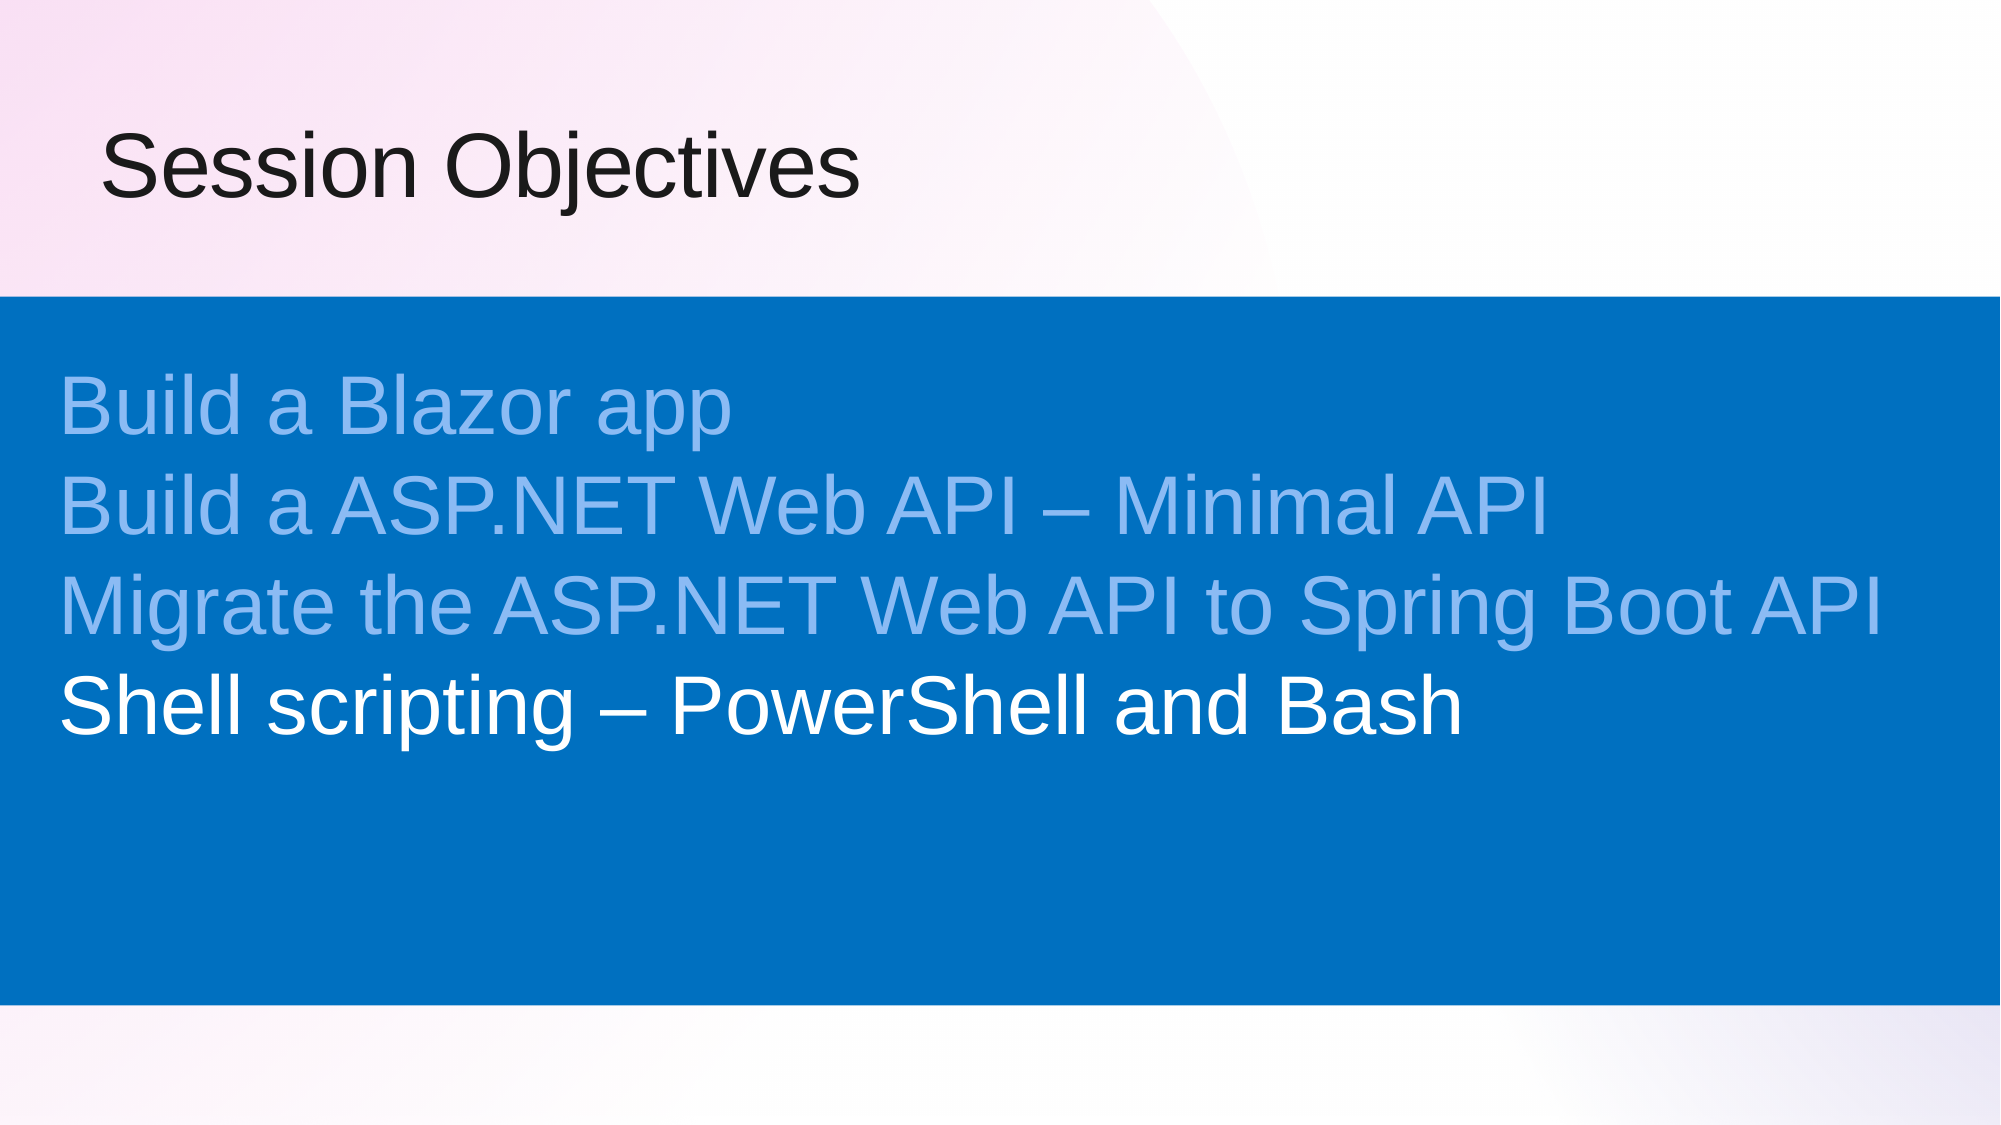

# Session Objectives
Build a Blazor app
Build a ASP.NET Web API – Minimal API
Migrate the ASP.NET Web API to Spring Boot API
Shell scripting – PowerShell and Bash